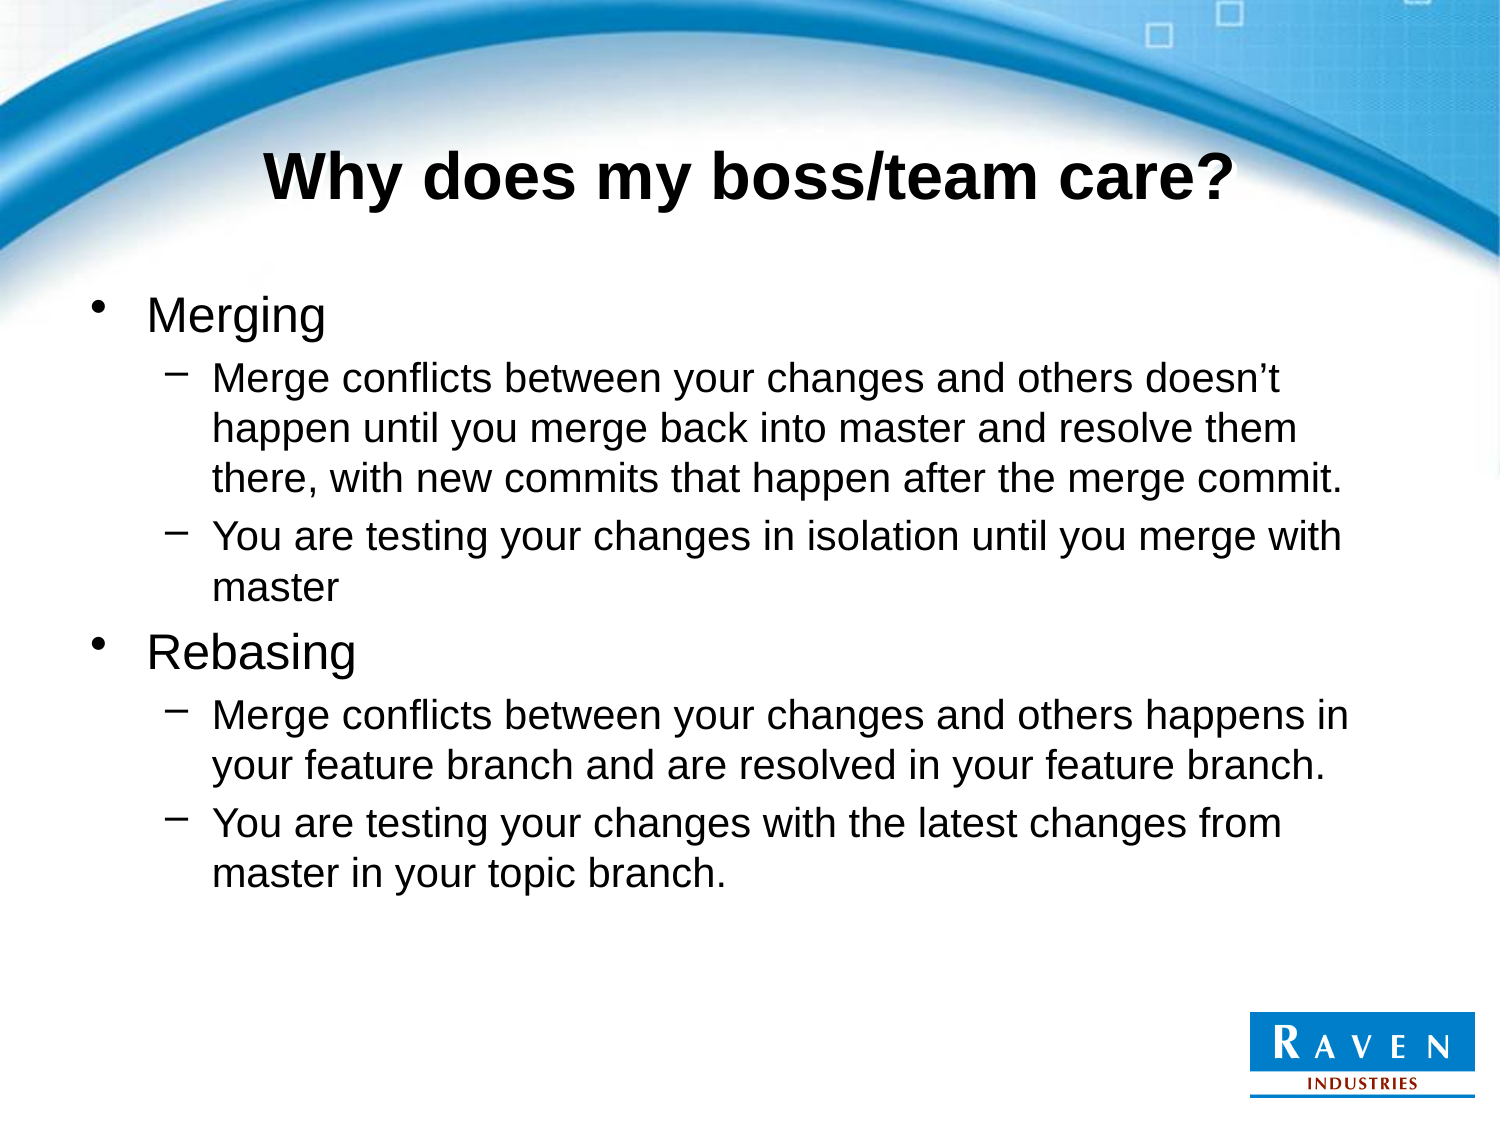

# Why does my boss/team care?
Merging
Merge conflicts between your changes and others doesn’t happen until you merge back into master and resolve them there, with new commits that happen after the merge commit.
You are testing your changes in isolation until you merge with master
Rebasing
Merge conflicts between your changes and others happens in your feature branch and are resolved in your feature branch.
You are testing your changes with the latest changes from master in your topic branch.